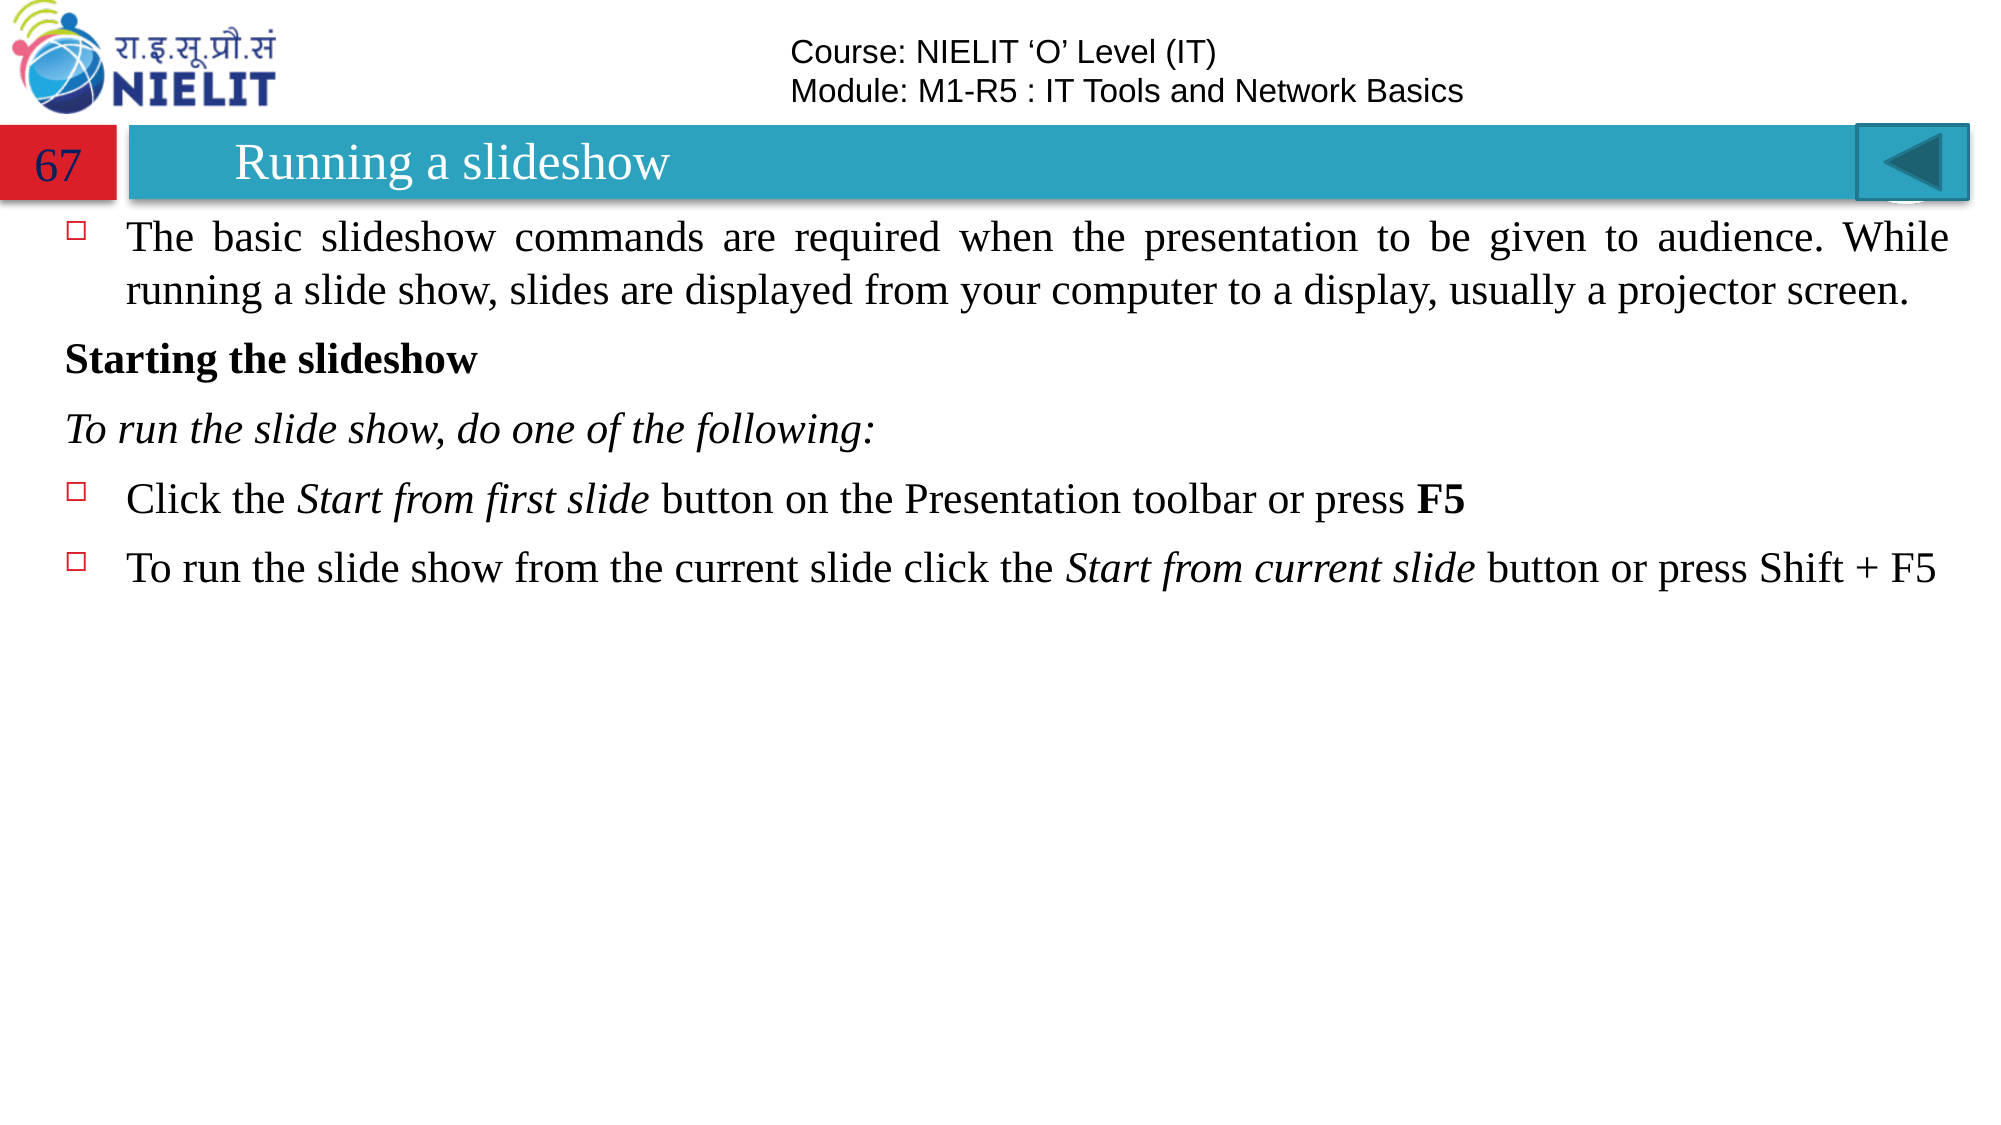

# Running a slideshow
67
The basic slideshow commands are required when the presentation to be given to audience. While running a slide show, slides are displayed from your computer to a display, usually a projector screen.
Starting the slideshow
To run the slide show, do one of the following:
Click the Start from first slide button on the Presentation toolbar or press F5
To run the slide show from the current slide click the Start from current slide button or press Shift + F5